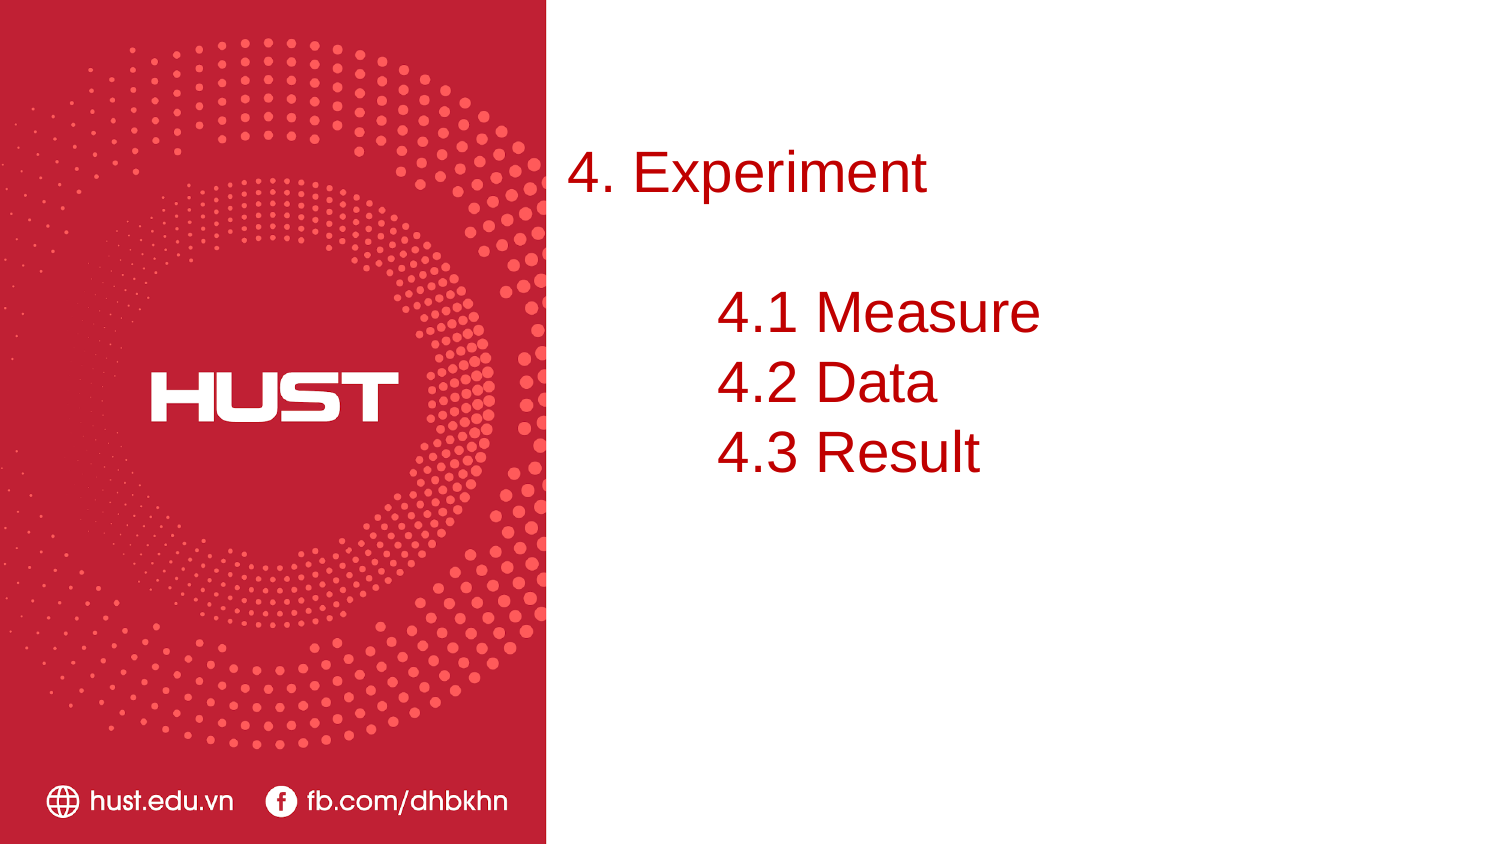

4. Experiment

	4.1 Measure
	4.2 Data
	4.3 Result